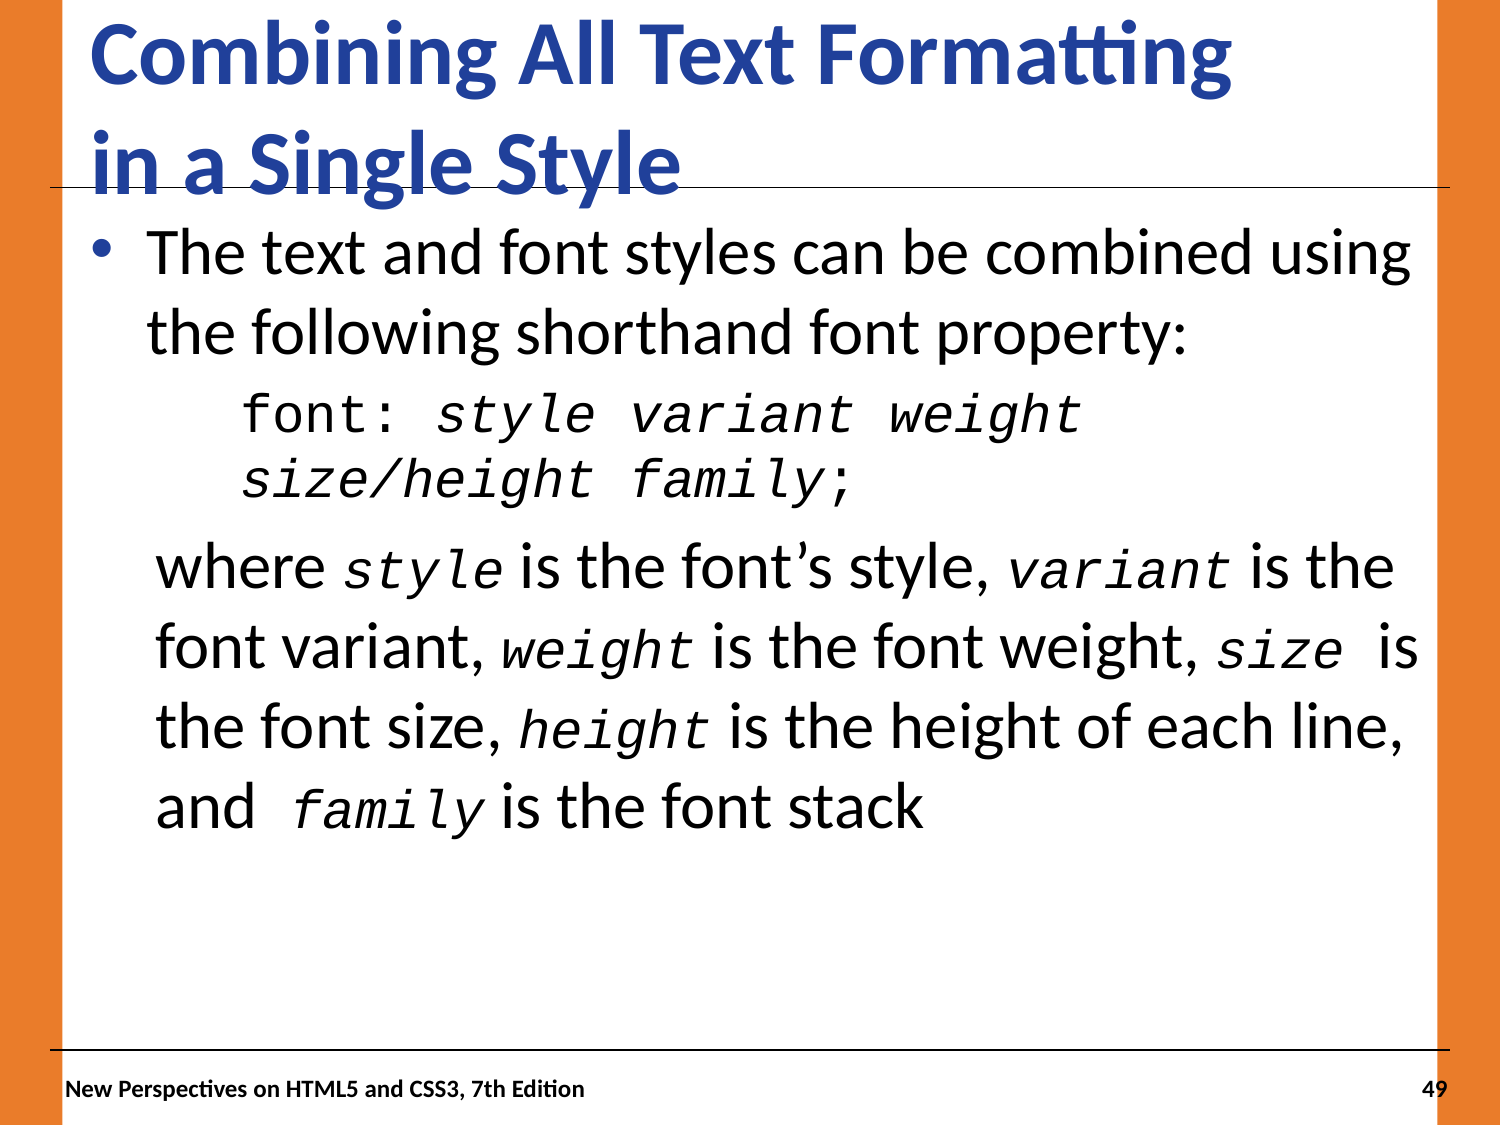

# Combining All Text Formatting in a Single Style
The text and font styles can be combined using the following shorthand font property:
font: style variant weight size/height family;
where style is the font’s style, variant is the font variant, weight is the font weight, size is the font size, height is the height of each line, and family is the font stack
New Perspectives on HTML5 and CSS3, 7th Edition
49